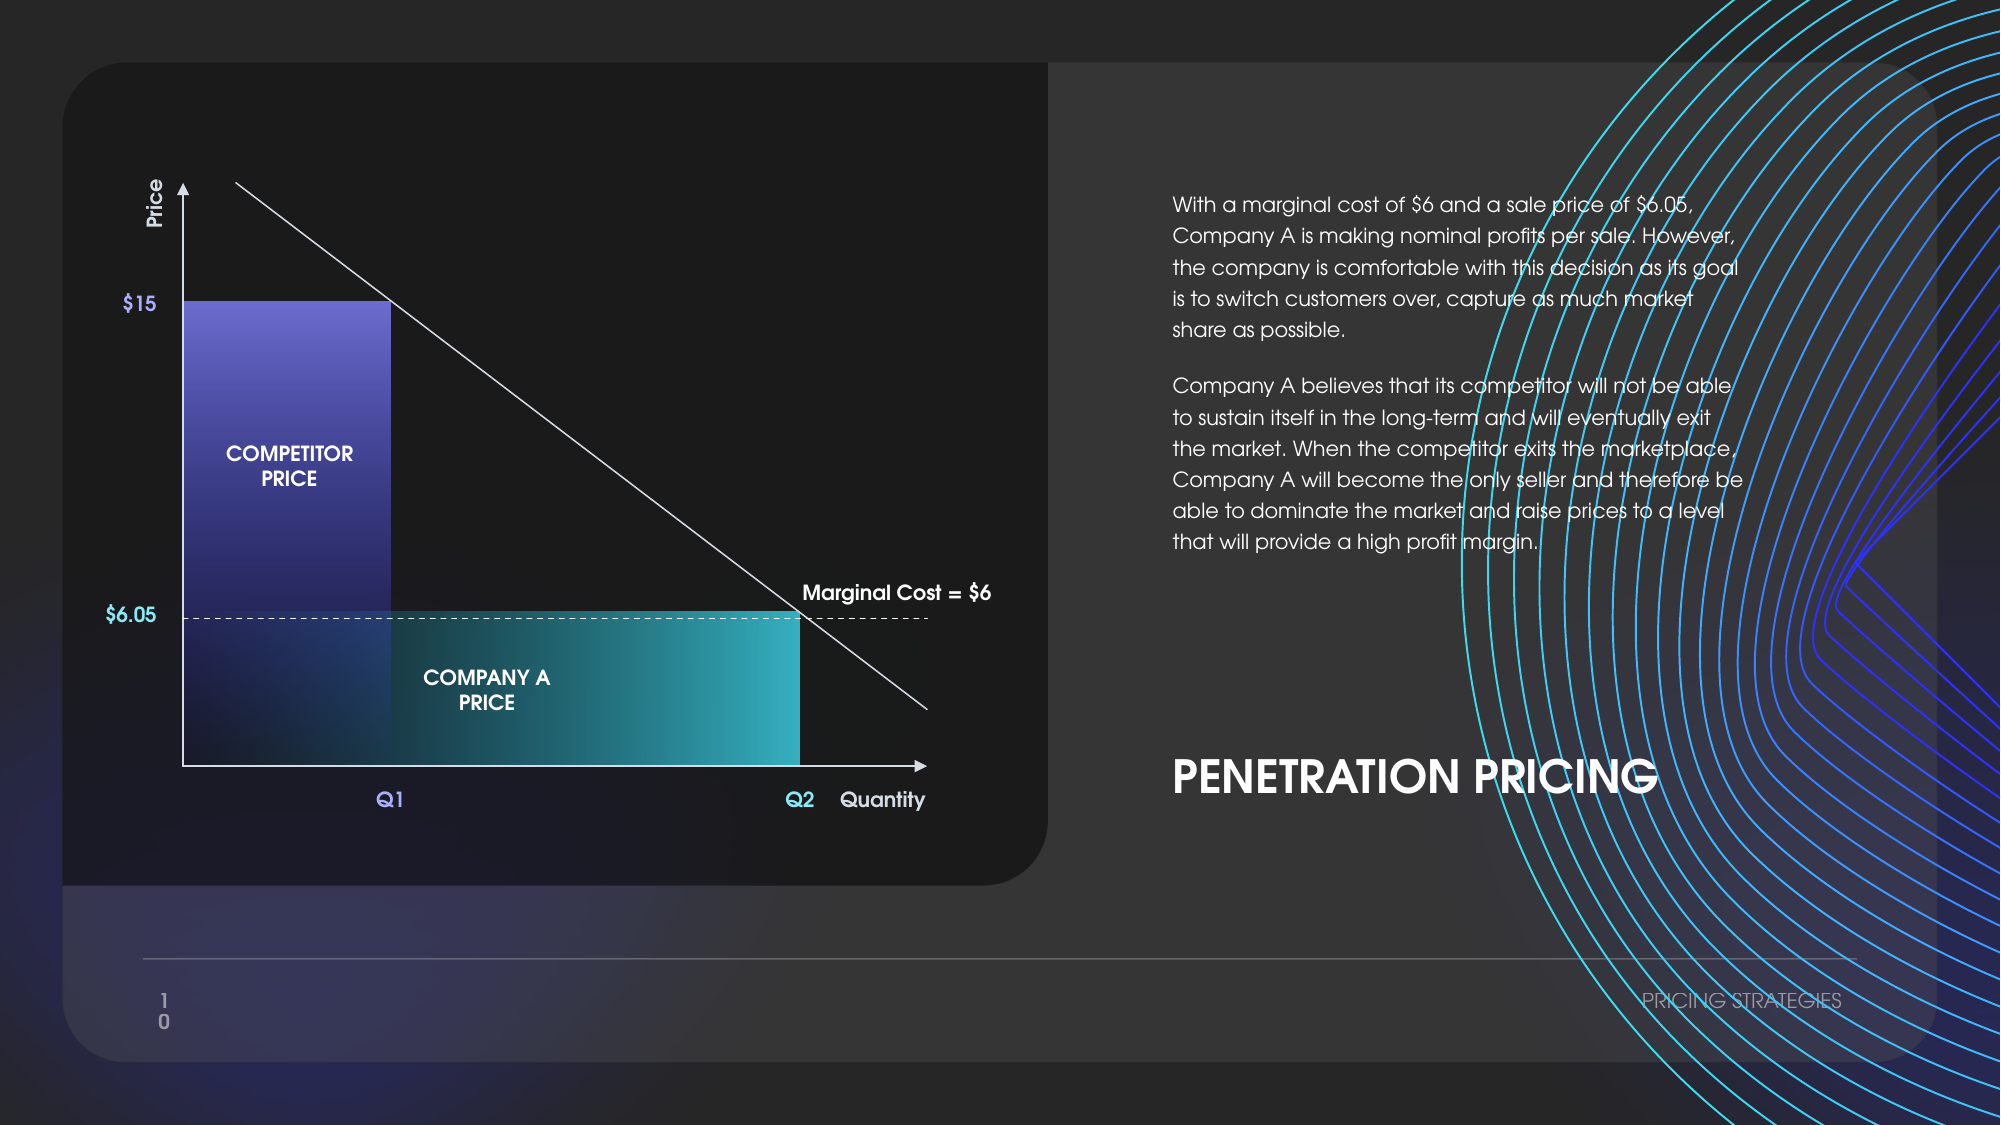

Price
Quantity
With a marginal cost of $6 and a sale price of $6.05, Company A is making nominal profits per sale. However, the company is comfortable with this decision as its goal is to switch customers over, capture as much market share as possible.
Company A believes that its competitor will not be able to sustain itself in the long-term and will eventually exit the market. When the competitor exits the marketplace, Company A will become the only seller and therefore be able to dominate the market and raise prices to a level that will provide a high profit margin.
$15
$6.05

COMPETITOR PRICE
Marginal Cost = $6

COMPANY A PRICE
PENETRATION PRICING
Q1
Q2
10
PRICING STRATEGIES